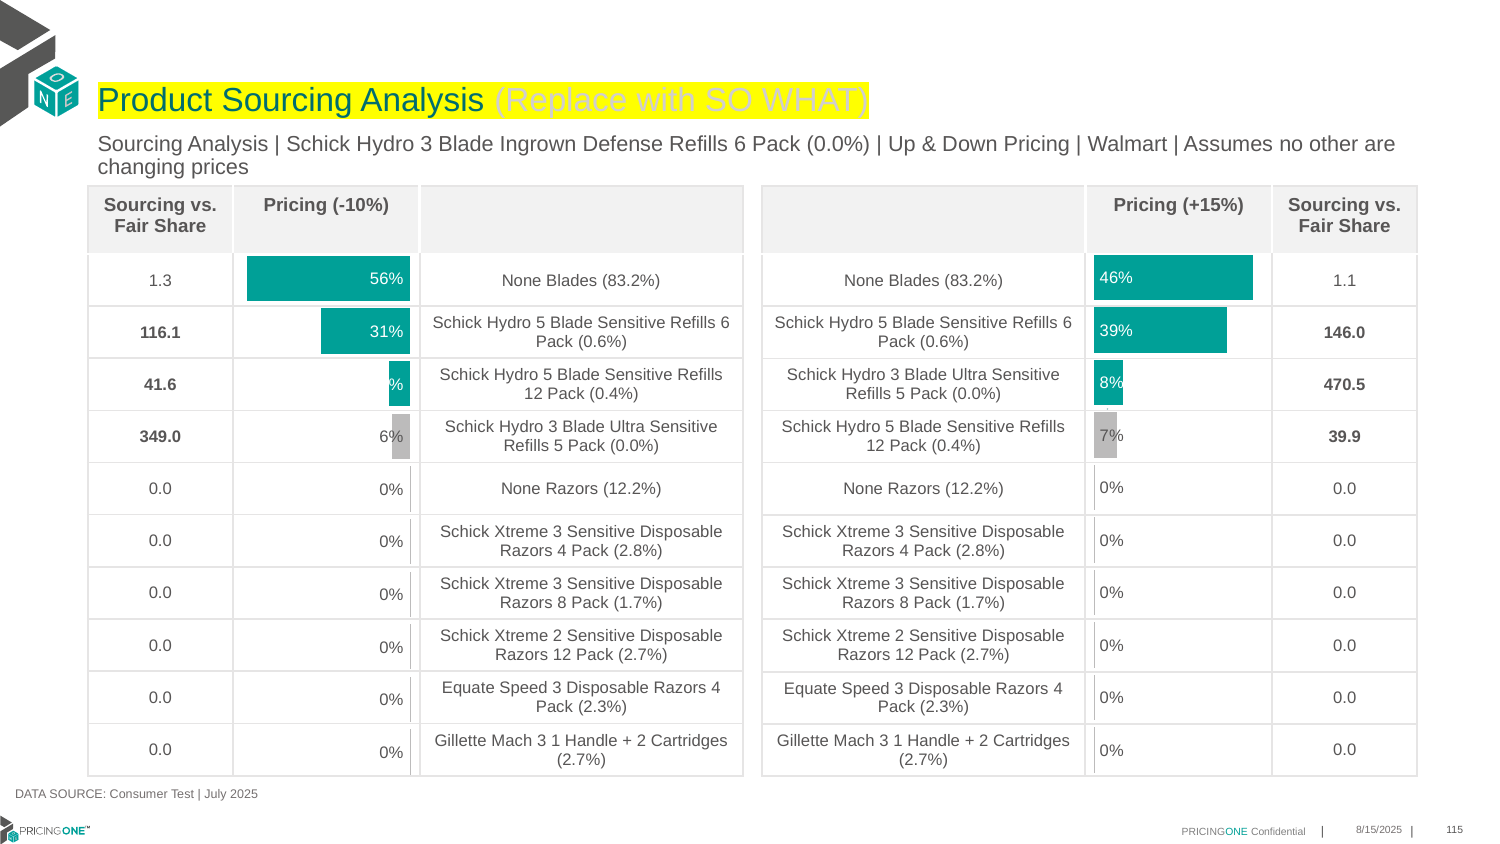

# Product Sourcing Analysis (Replace with SO WHAT)
Sourcing Analysis | Schick Hydro 3 Blade Ingrown Defense Refills 6 Pack (0.0%) | Up & Down Pricing | Walmart | Assumes no other are changing prices
| Sourcing vs. Fair Share | Pricing (-10%) |  |
| --- | --- | --- |
| 1.3 |  | None Blades (83.2%) |
| 116.1 |  | Schick Hydro 5 Blade Sensitive Refills 6 Pack (0.6%) |
| 41.6 |  | Schick Hydro 5 Blade Sensitive Refills 12 Pack (0.4%) |
| 349.0 |  | Schick Hydro 3 Blade Ultra Sensitive Refills 5 Pack (0.0%) |
| 0.0 |  | None Razors (12.2%) |
| 0.0 |  | Schick Xtreme 3 Sensitive Disposable Razors 4 Pack (2.8%) |
| 0.0 |  | Schick Xtreme 3 Sensitive Disposable Razors 8 Pack (1.7%) |
| 0.0 |  | Schick Xtreme 2 Sensitive Disposable Razors 12 Pack (2.7%) |
| 0.0 |  | Equate Speed 3 Disposable Razors 4 Pack (2.3%) |
| 0.0 |  | Gillette Mach 3 1 Handle + 2 Cartridges (2.7%) |
|  | Pricing (+15%) | Sourcing vs. Fair Share |
| --- | --- | --- |
| None Blades (83.2%) |  | 1.1 |
| Schick Hydro 5 Blade Sensitive Refills 6 Pack (0.6%) |  | 146.0 |
| Schick Hydro 3 Blade Ultra Sensitive Refills 5 Pack (0.0%) |  | 470.5 |
| Schick Hydro 5 Blade Sensitive Refills 12 Pack (0.4%) |  | 39.9 |
| None Razors (12.2%) |  | 0.0 |
| Schick Xtreme 3 Sensitive Disposable Razors 4 Pack (2.8%) |  | 0.0 |
| Schick Xtreme 3 Sensitive Disposable Razors 8 Pack (1.7%) |  | 0.0 |
| Schick Xtreme 2 Sensitive Disposable Razors 12 Pack (2.7%) |  | 0.0 |
| Equate Speed 3 Disposable Razors 4 Pack (2.3%) |  | 0.0 |
| Gillette Mach 3 1 Handle + 2 Cartridges (2.7%) |  | 0.0 |

### Chart

| Category | Schick Hydro 3 Blade Ingrown Defense Refills 6 Pack (0.0%) |
|---|---|
| None Blades (83.2%) | 0.46195321476447637 |
| Schick Hydro 5 Blade Sensitive Refills 6 Pack (0.6%) | 0.38505125392415857 |
| Schick Hydro 3 Blade Ultra Sensitive Refills 5 Pack (0.0%) | 0.08475037446181148 |
| Schick Hydro 5 Blade Sensitive Refills 12 Pack (0.4%) | 0.06792450800078924 |
| None Razors (12.2%) | 0.0005913321164771364 |
| Schick Xtreme 3 Sensitive Disposable Razors 4 Pack (2.8%) | 0.0005223157182910827 |
| Schick Xtreme 3 Sensitive Disposable Razors 8 Pack (1.7%) | 0.00033145175692645583 |
| Schick Xtreme 2 Sensitive Disposable Razors 12 Pack (2.7%) | 0.00028546382450306463 |
| Equate Speed 3 Disposable Razors 4 Pack (2.3%) | 0.0002754988883085764 |
| Gillette Mach 3 1 Handle + 2 Cartridges (2.7%) | 0.00022736495366461402 |

### Chart

| Category | Schick Hydro 3 Blade Ingrown Defense Refills 6 Pack (0.0%) |
|---|---|
| None Blades (83.2%) | 0.5597042002968199 |
| Schick Hydro 5 Blade Sensitive Refills 6 Pack (0.6%) | 0.30612613371486996 |
| Schick Hydro 5 Blade Sensitive Refills 12 Pack (0.4%) | 0.07091697628304652 |
| Schick Hydro 3 Blade Ultra Sensitive Refills 5 Pack (0.0%) | 0.06285927145333768 |
| None Razors (12.2%) | 0.0007255605388262347 |
| Schick Xtreme 3 Sensitive Disposable Razors 4 Pack (2.8%) | 0.0006409487422458525 |
| Schick Xtreme 3 Sensitive Disposable Razors 8 Pack (1.7%) | 0.00040671245840773846 |
| Schick Xtreme 2 Sensitive Disposable Razors 12 Pack (2.7%) | 0.00035029759852492934 |
| Equate Speed 3 Disposable Razors 4 Pack (2.3%) | 0.0003380660383615619 |
| Gillette Mach 3 1 Handle + 2 Cartridges (2.7%) | 0.00027896024674850496 |
DATA SOURCE: Consumer Test | July 2025

8/15/2025
115